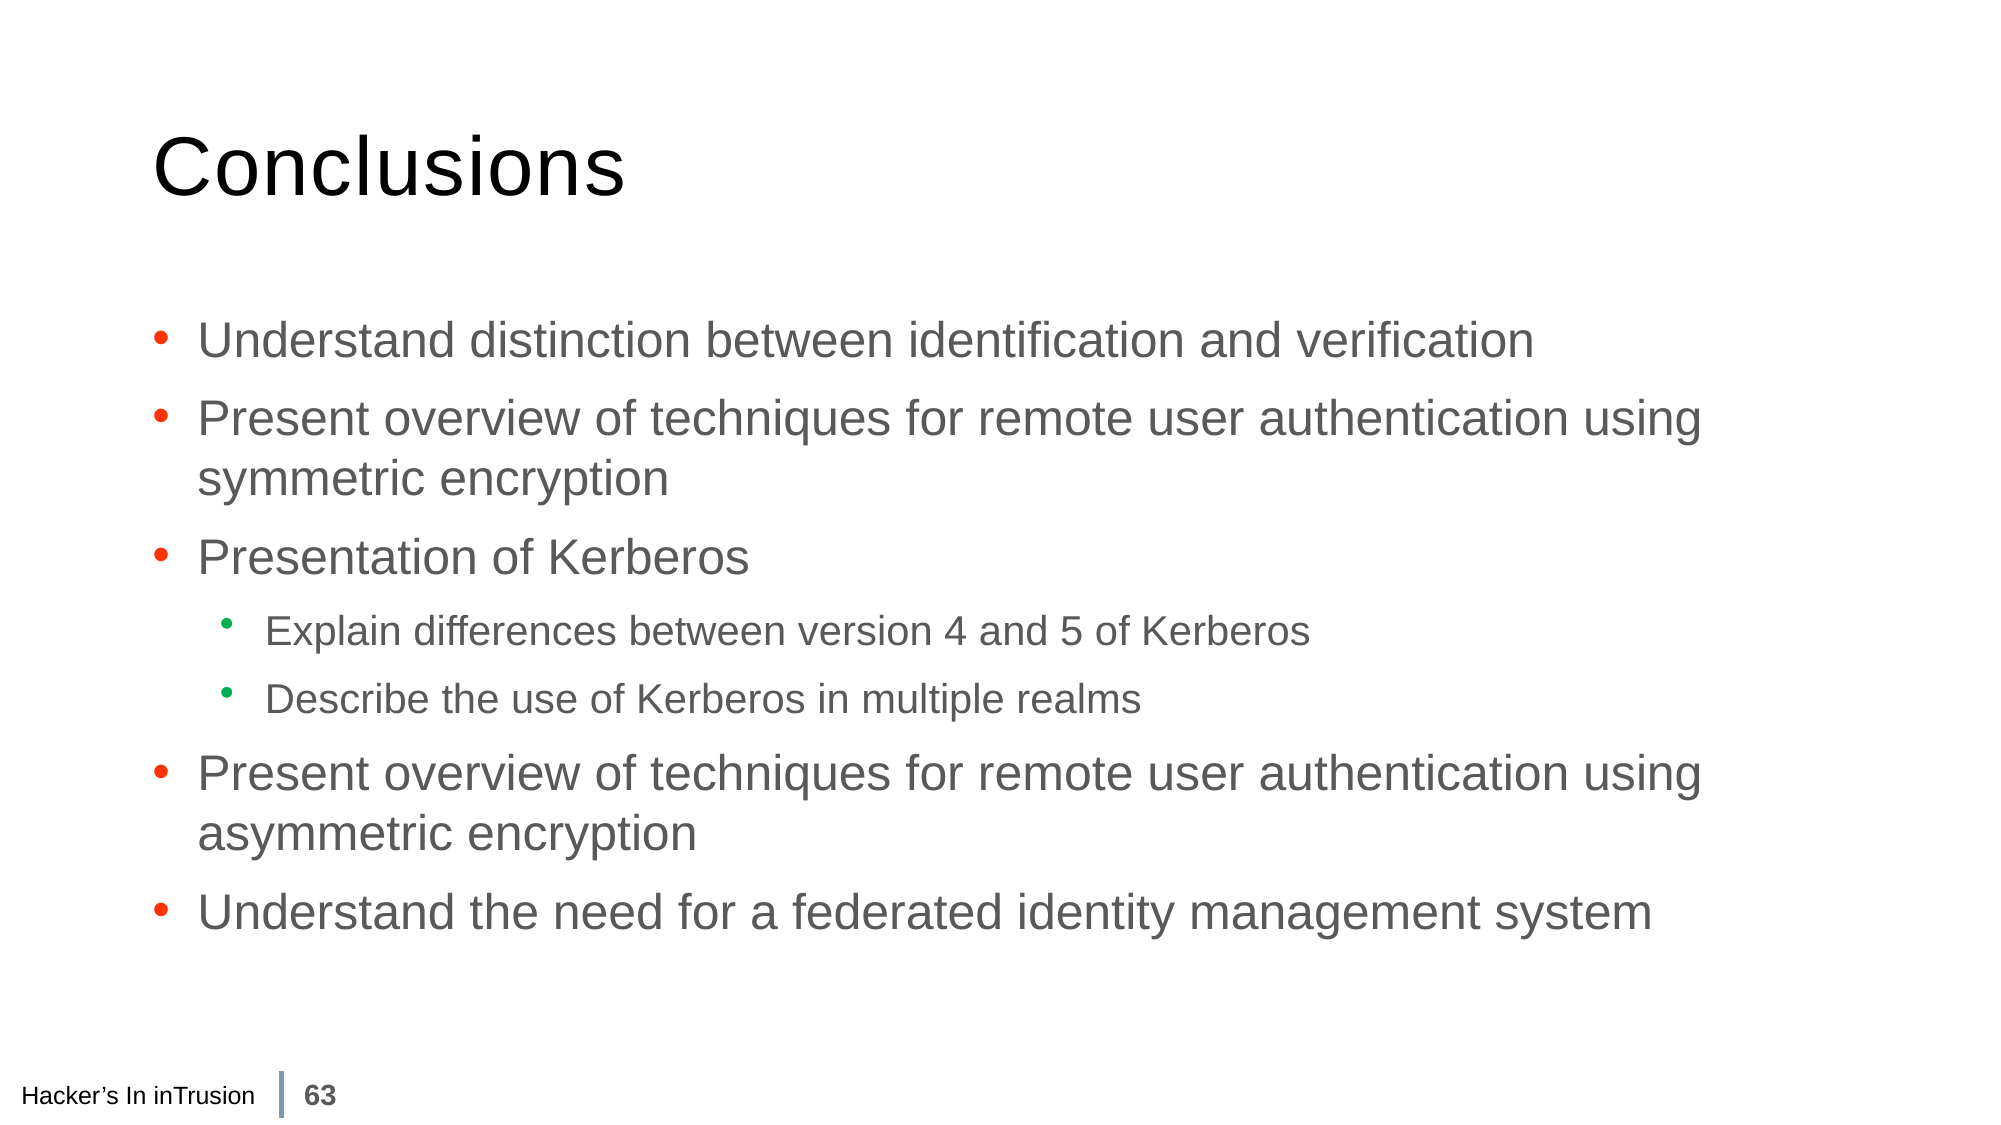

# Conclusions
Understand distinction between identification and verification
Present overview of techniques for remote user authentication using symmetric encryption
Presentation of Kerberos
Explain differences between version 4 and 5 of Kerberos
Describe the use of Kerberos in multiple realms
Present overview of techniques for remote user authentication using asymmetric encryption
Understand the need for a federated identity management system